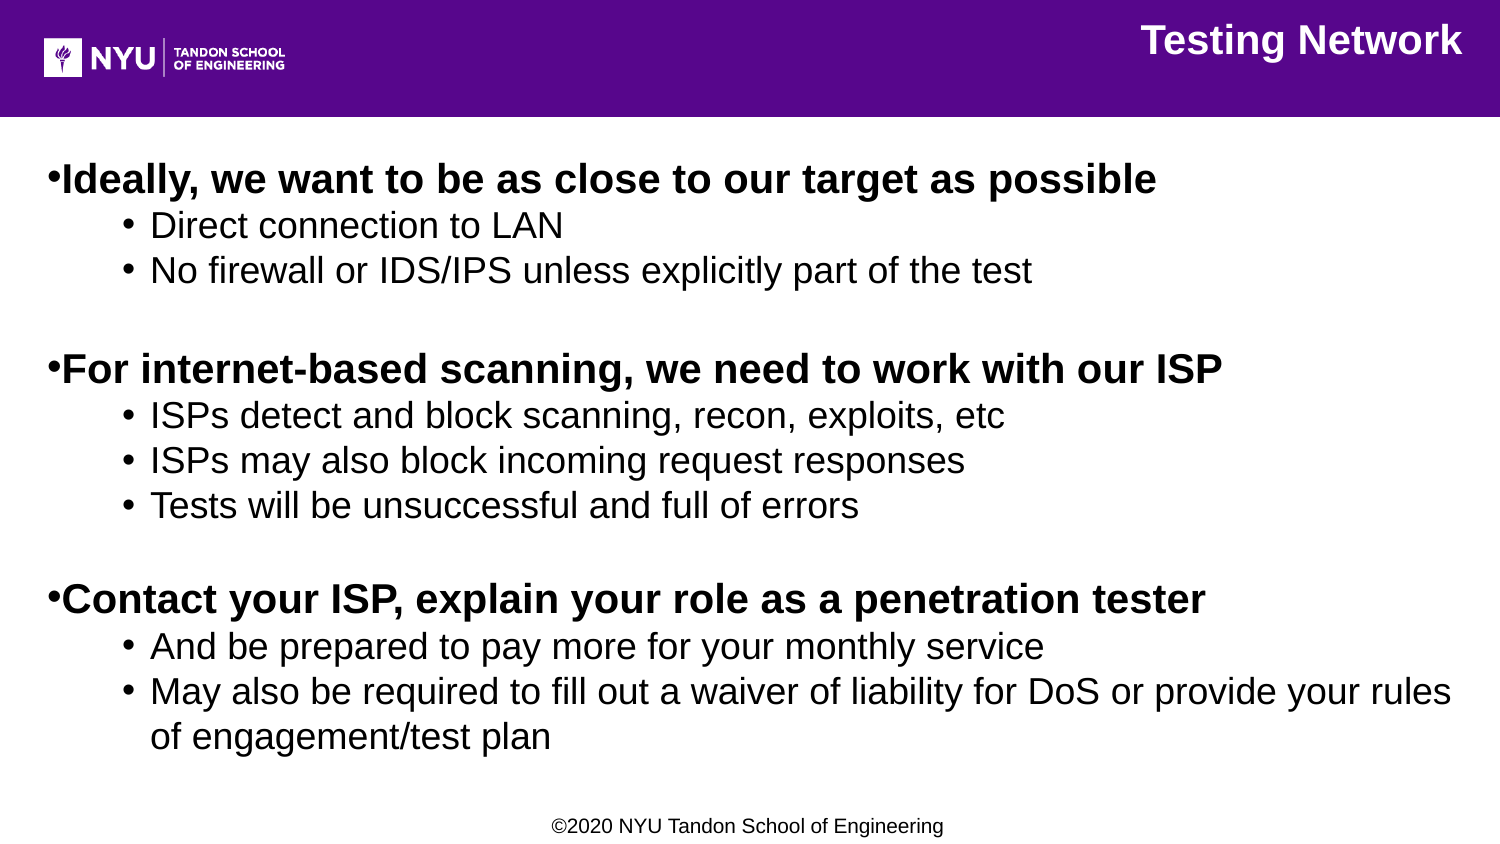

Testing Network
Ideally, we want to be as close to our target as possible
Direct connection to LAN
No firewall or IDS/IPS unless explicitly part of the test

For internet-based scanning, we need to work with our ISP
ISPs detect and block scanning, recon, exploits, etc
ISPs may also block incoming request responses
Tests will be unsuccessful and full of errors

Contact your ISP, explain your role as a penetration tester
And be prepared to pay more for your monthly service
May also be required to fill out a waiver of liability for DoS or provide your rules of engagement/test plan